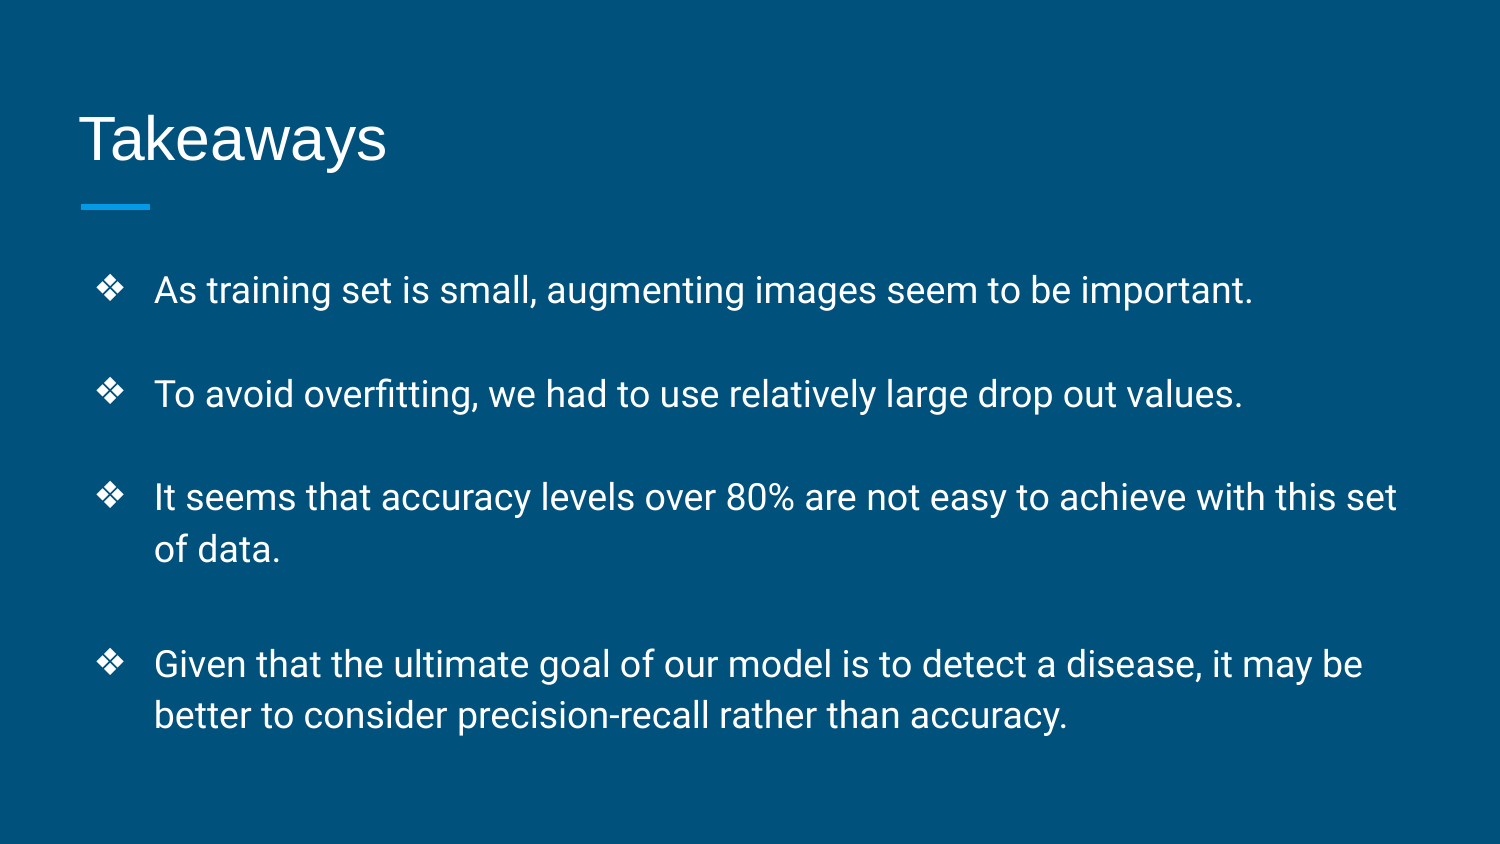

# Takeaways
As training set is small, augmenting images seem to be important.

To avoid overfitting, we had to use relatively large drop out values.

It seems that accuracy levels over 80% are not easy to achieve with this set of data.

Given that the ultimate goal of our model is to detect a disease, it may be better to consider precision-recall rather than accuracy.